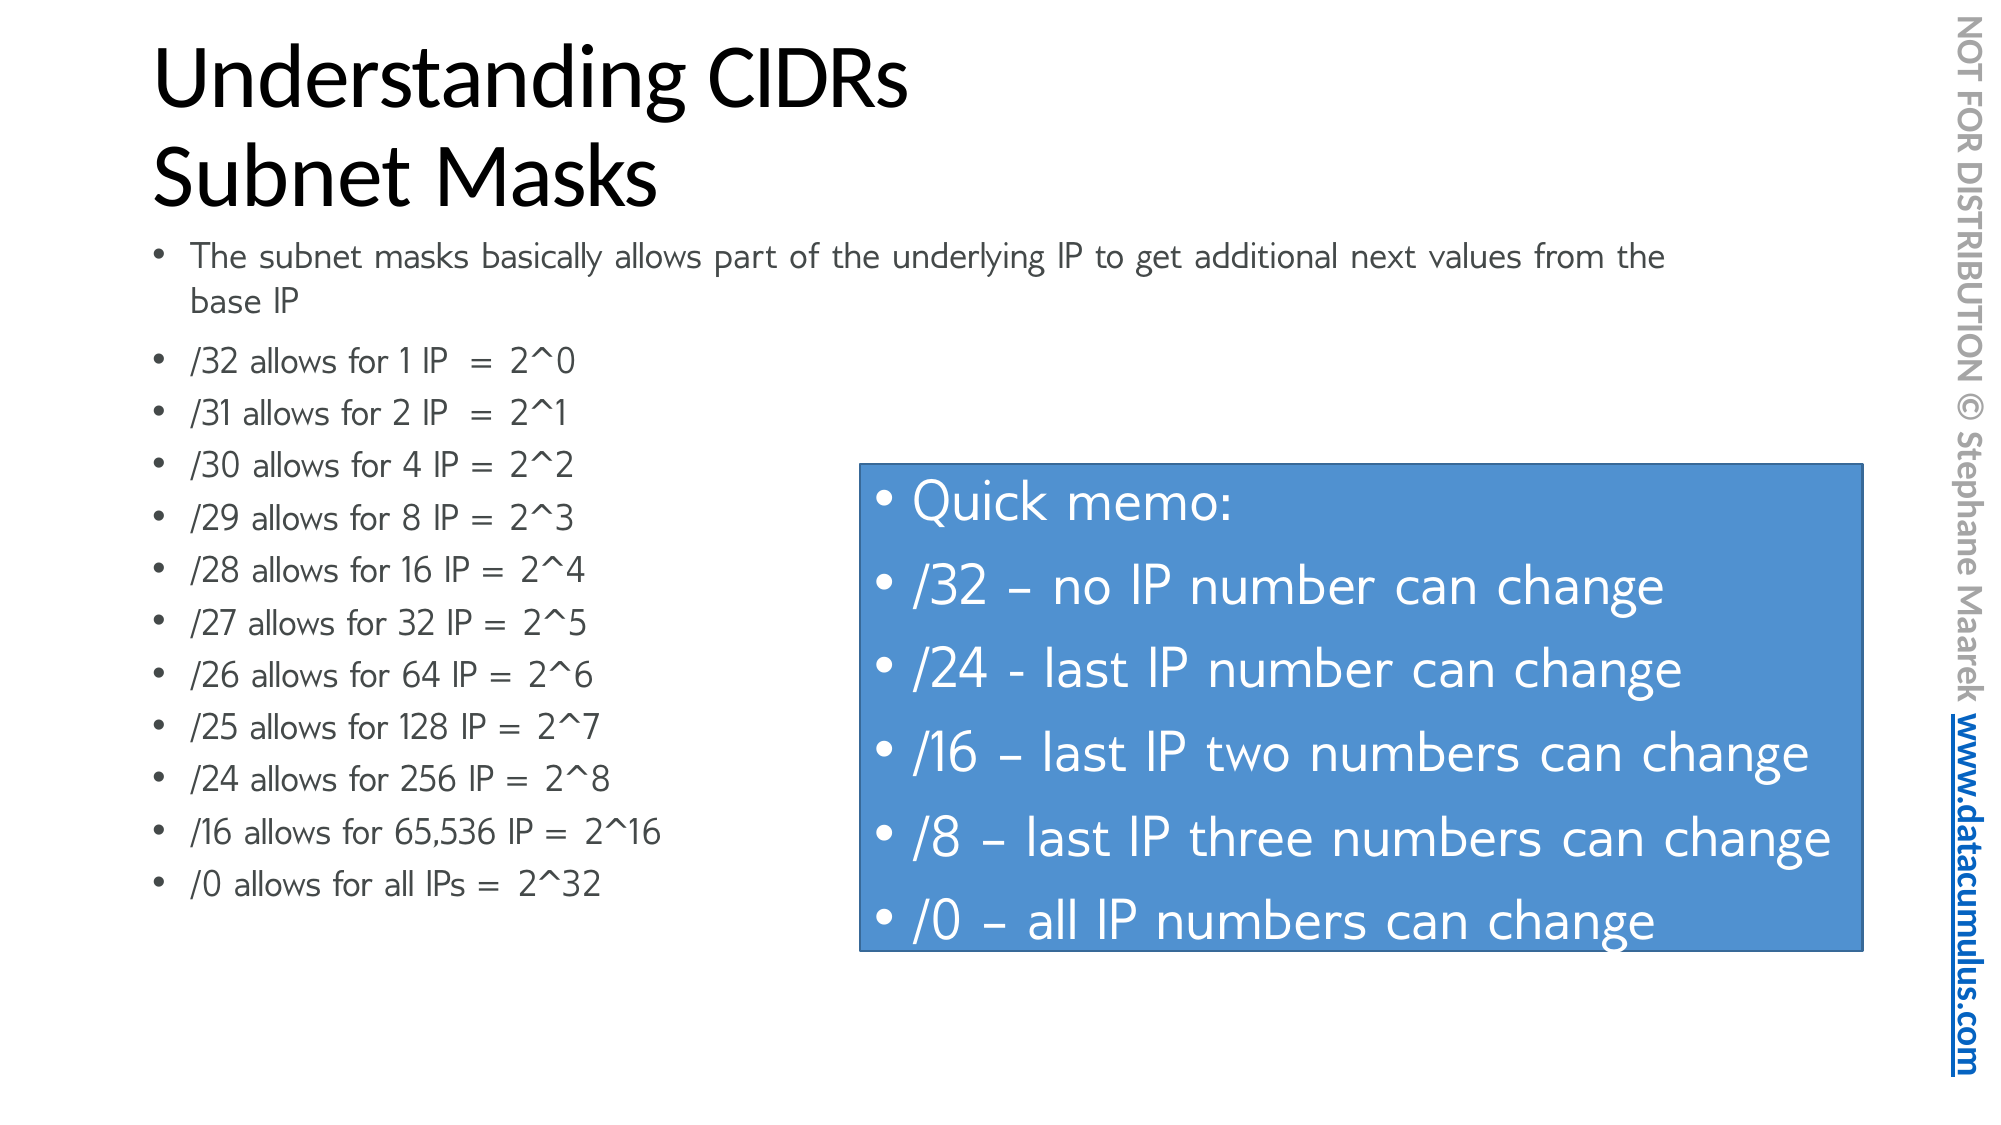

# Understanding CIDRs  Subnet Masks
NOT FOR DISTRIBUTION © Stephane Maarek www.datacumulus.com
The subnet masks basically allows part of the underlying IP to get additional next values from the base IP
/32 allows for 1 IP  = 2^0
/31 allows for 2 IP  = 2^1
/30 allows for 4 IP = 2^2
/29 allows for 8 IP = 2^3
/28 allows for 16 IP = 2^4
/27 allows for 32 IP = 2^5
/26 allows for 64 IP = 2^6
/25 allows for 128 IP = 2^7
/24 allows for 256 IP = 2^8
/16 allows for 65,536 IP = 2^16
/0 allows for all IPs = 2^32
Quick memo:
/32 – no IP number can change
/24 - last IP number can change
/16 – last IP two numbers can change
/8 – last IP three numbers can change
/0 – all IP numbers can change
© Stephane Maarek